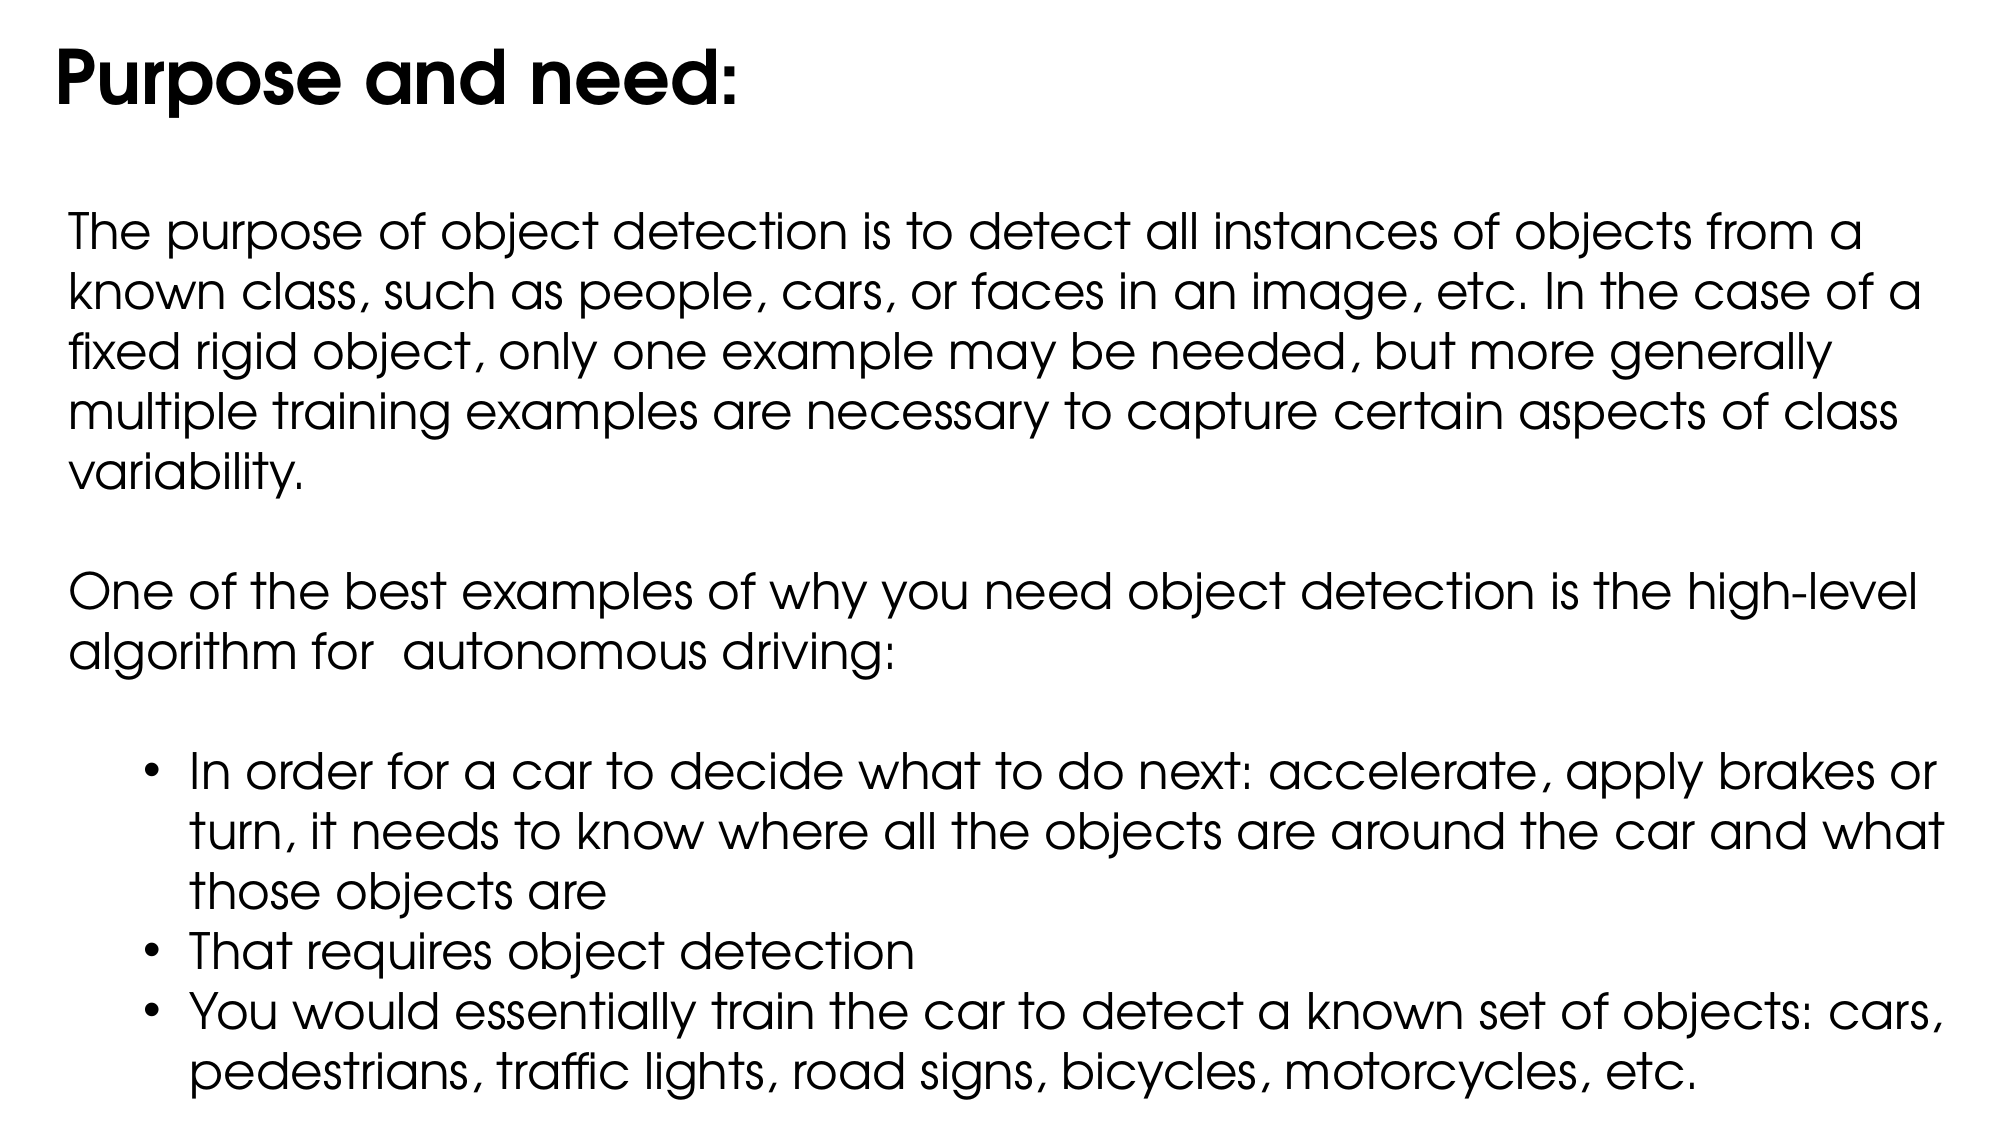

Purpose and need:
The purpose of object detection is to detect all instances of objects from a known class, such as people, cars, or faces in an image, etc. In the case of a fixed rigid object, only one example may be needed, but more generally multiple training examples are necessary to capture certain aspects of class variability.

One of the best examples of why you need object detection is the high-level algorithm for  autonomous driving:

In order for a car to decide what to do next: accelerate, apply brakes or turn, it needs to know where all the objects are around the car and what those objects are
That requires object detection
You would essentially train the car to detect a known set of objects: cars, pedestrians, traffic lights, road signs, bicycles, motorcycles, etc.